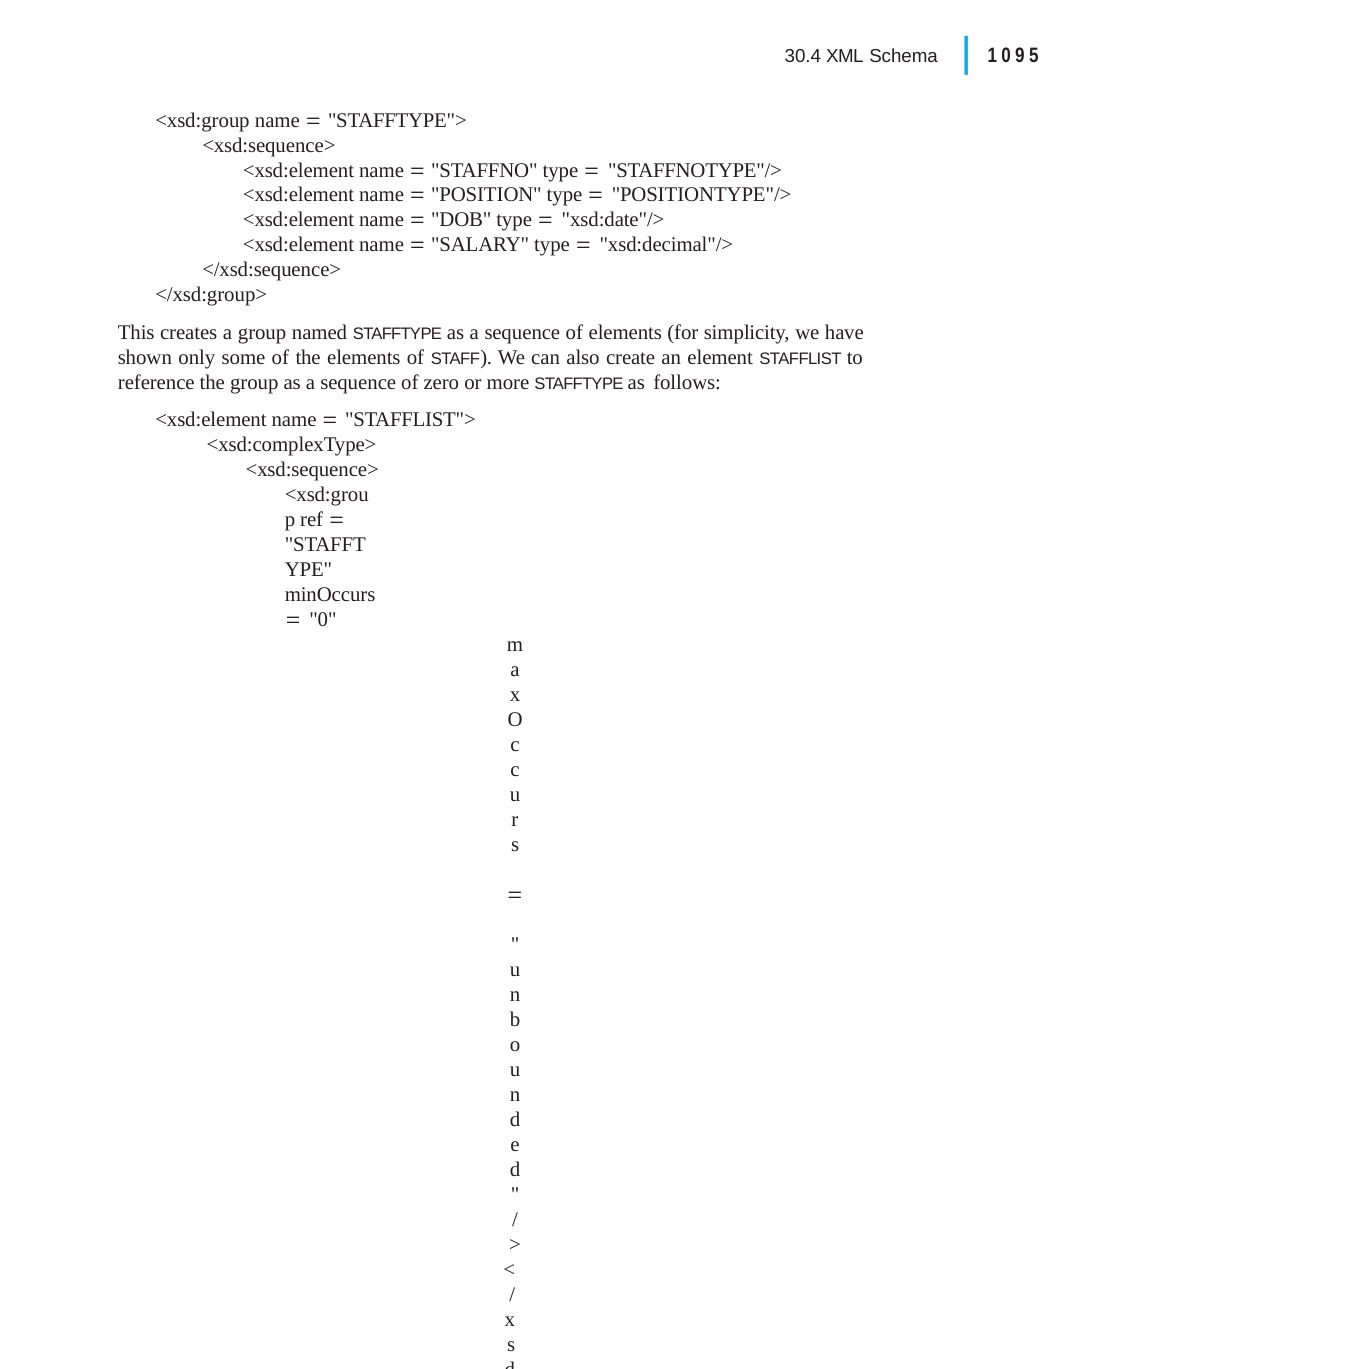

|
1095
30.4 XML Schema
<xsd:group name = "STAFFTYPE">
<xsd:sequence>
<xsd:element name = "STAFFNO" type = "STAFFNOTYPE"/>
<xsd:element name = "POSITION" type = "POSITIONTYPE"/>
<xsd:element name = "DOB" type = "xsd:date"/>
<xsd:element name = "SALARY" type = "xsd:decimal"/>
</xsd:sequence>
</xsd:group>
This creates a group named STAFFTYPE as a sequence of elements (for simplicity, we have  shown only some of the elements of STAFF). We can also create an element STAFFLIST to  reference the group as a sequence of zero or more STAFFTYPE as follows:
<xsd:element name = "STAFFLIST">
<xsd:complexType>
<xsd:sequence>
<xsd:group ref = "STAFFTYPE" minOccurs = "0"
maxOccurs = "unbounded"/>
</xsd:sequence>
</xsd:complexType>
</xsd:element>

Choice and all compositors
We mentioned earlier that sequence is an example of a compositor. There are two other  compositor types: choice and all. The choice compositor defines a choice between several  possible elements or groups of elements, and the all compositor defines an unordered set  of elements. For example, we can represent the situation where a member of staff’s name  can be a single string or a combination of first and last name using:
<xsd:group name = "STAFFNAMETYPE">
<xsd:choice>
<xsd:element name = "NAME" type = "xsd:string"/>
<xsd:sequence>
<xsd:element name = "FNAME" type = "xsd:string"/>
<xsd:element name = "LNAME" type = "xsd:string"/>
</xsd:sequence>
</xsd:choice>
</xsd:group>

Lists and unions
We can create a whitespace-separated list of items using the list element. For example, we  could create a list to hold staff numbers using:
<xsd:simpleType name = "STAFFNOLIST">
<xsd:list itemType = "STAFFNOTYPE"/>
</xsd:simpleType>